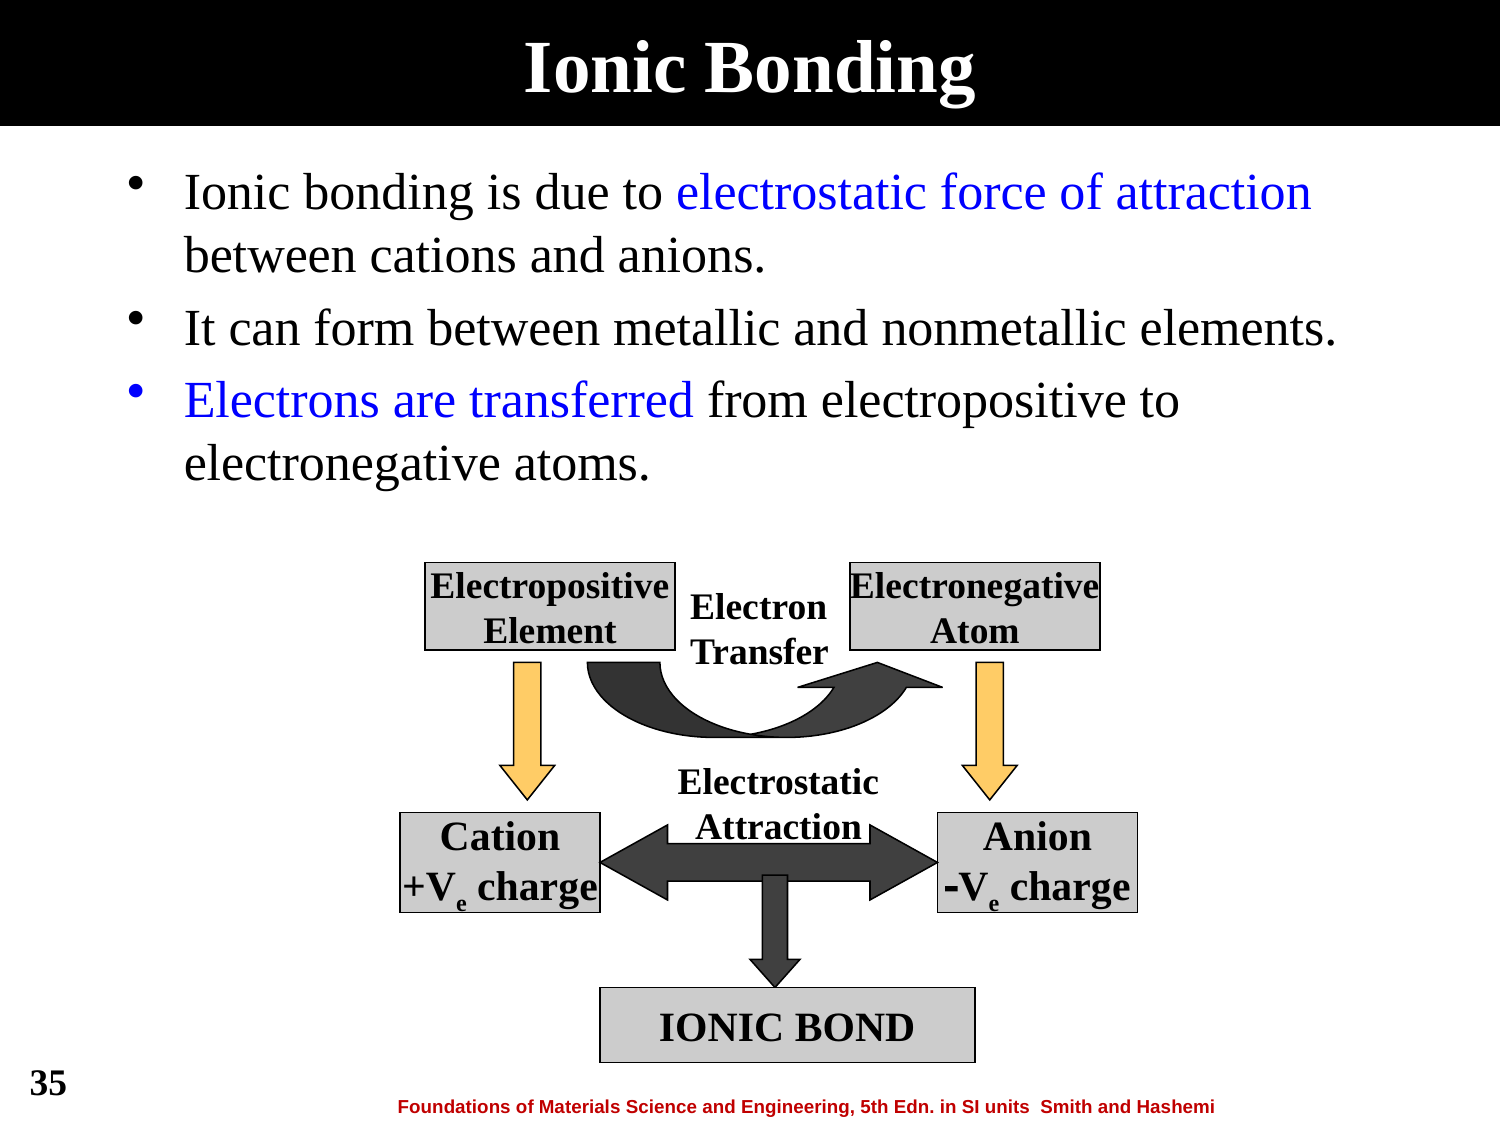

# Ionic Bonding
Ionic bonding is due to electrostatic force of attraction between cations and anions.
It can form between metallic and nonmetallic elements.
Electrons are transferred from electropositive to electronegative atoms.

Electropositive
Element
Electronegative
Atom
Electron
Transfer

Electrostatic
Attraction
Cation
+Ve charge
Anion
−Ve charge

IONIC BOND
35